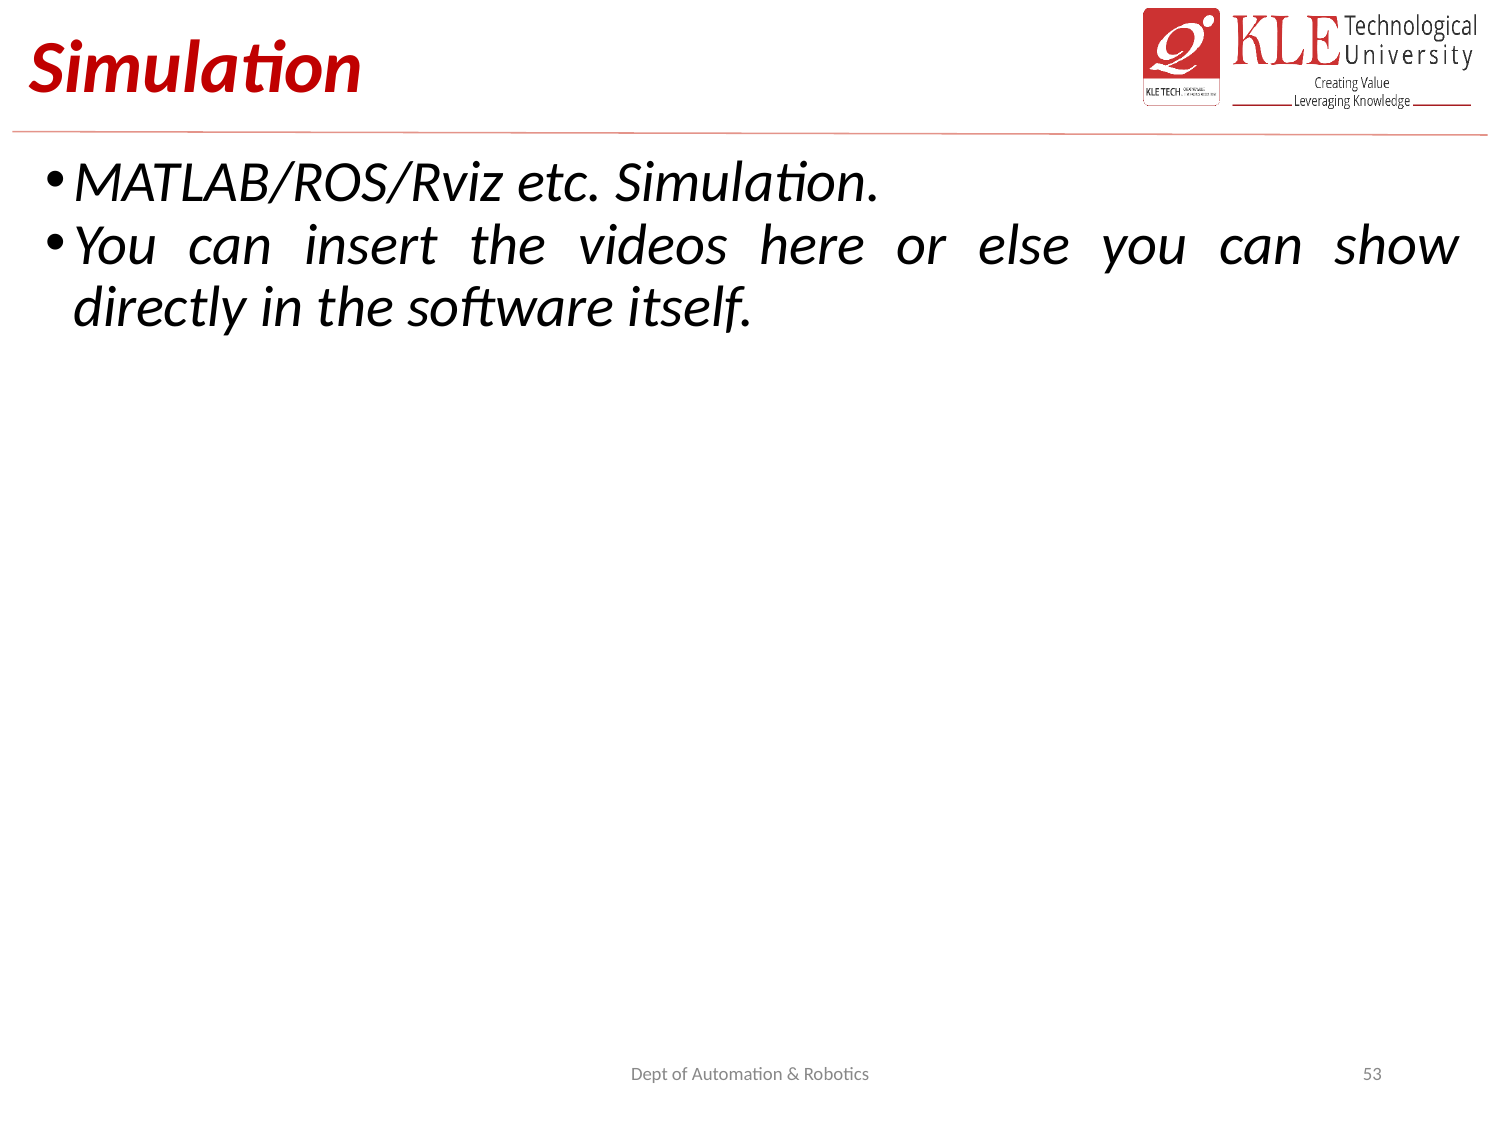

# Simulation
MATLAB/ROS/Rviz etc. Simulation.
You can insert the videos here or else you can show directly in the software itself.
Dept of Automation & Robotics
53